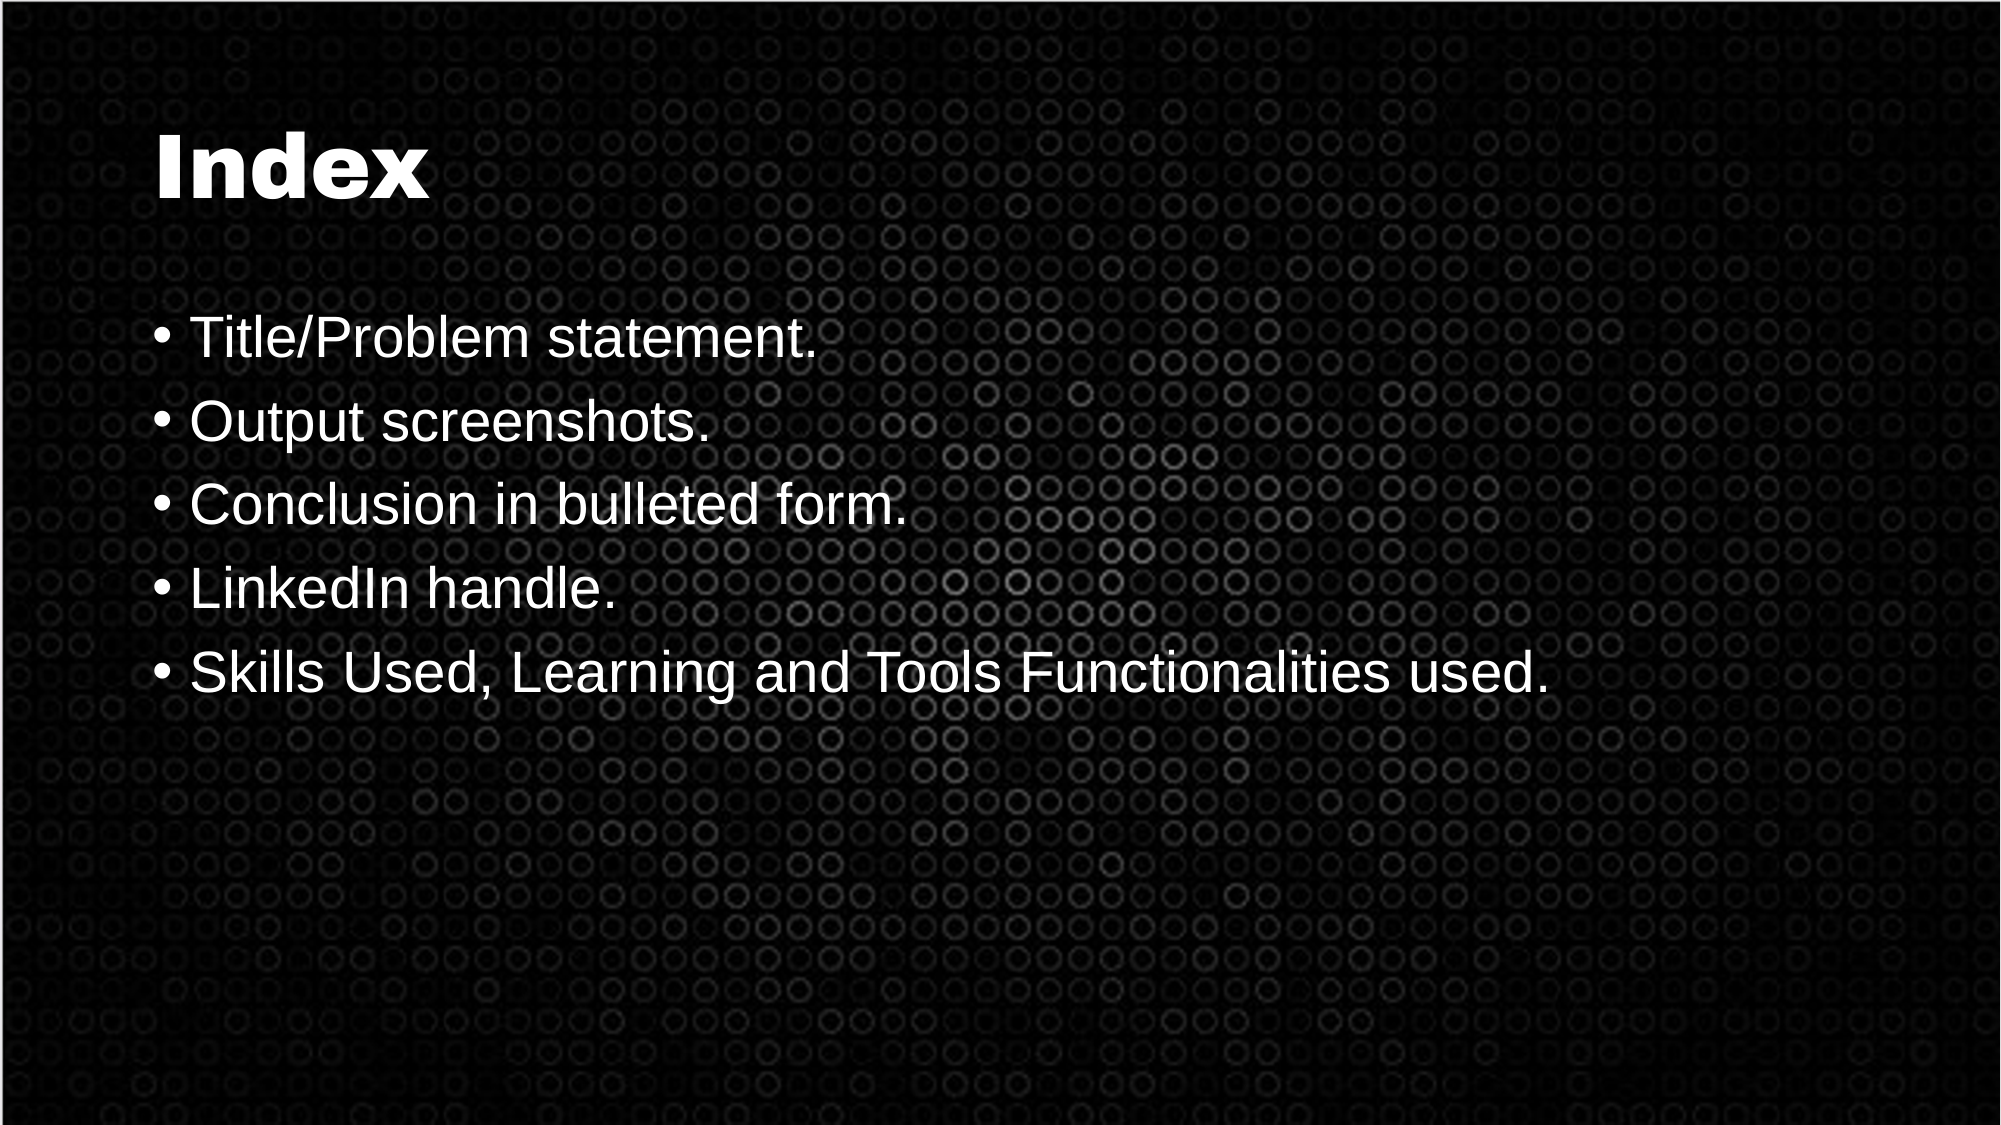

# Index
Title/Problem statement.
Output screenshots.
Conclusion in bulleted form.
LinkedIn handle.
Skills Used, Learning and Tools Functionalities used.